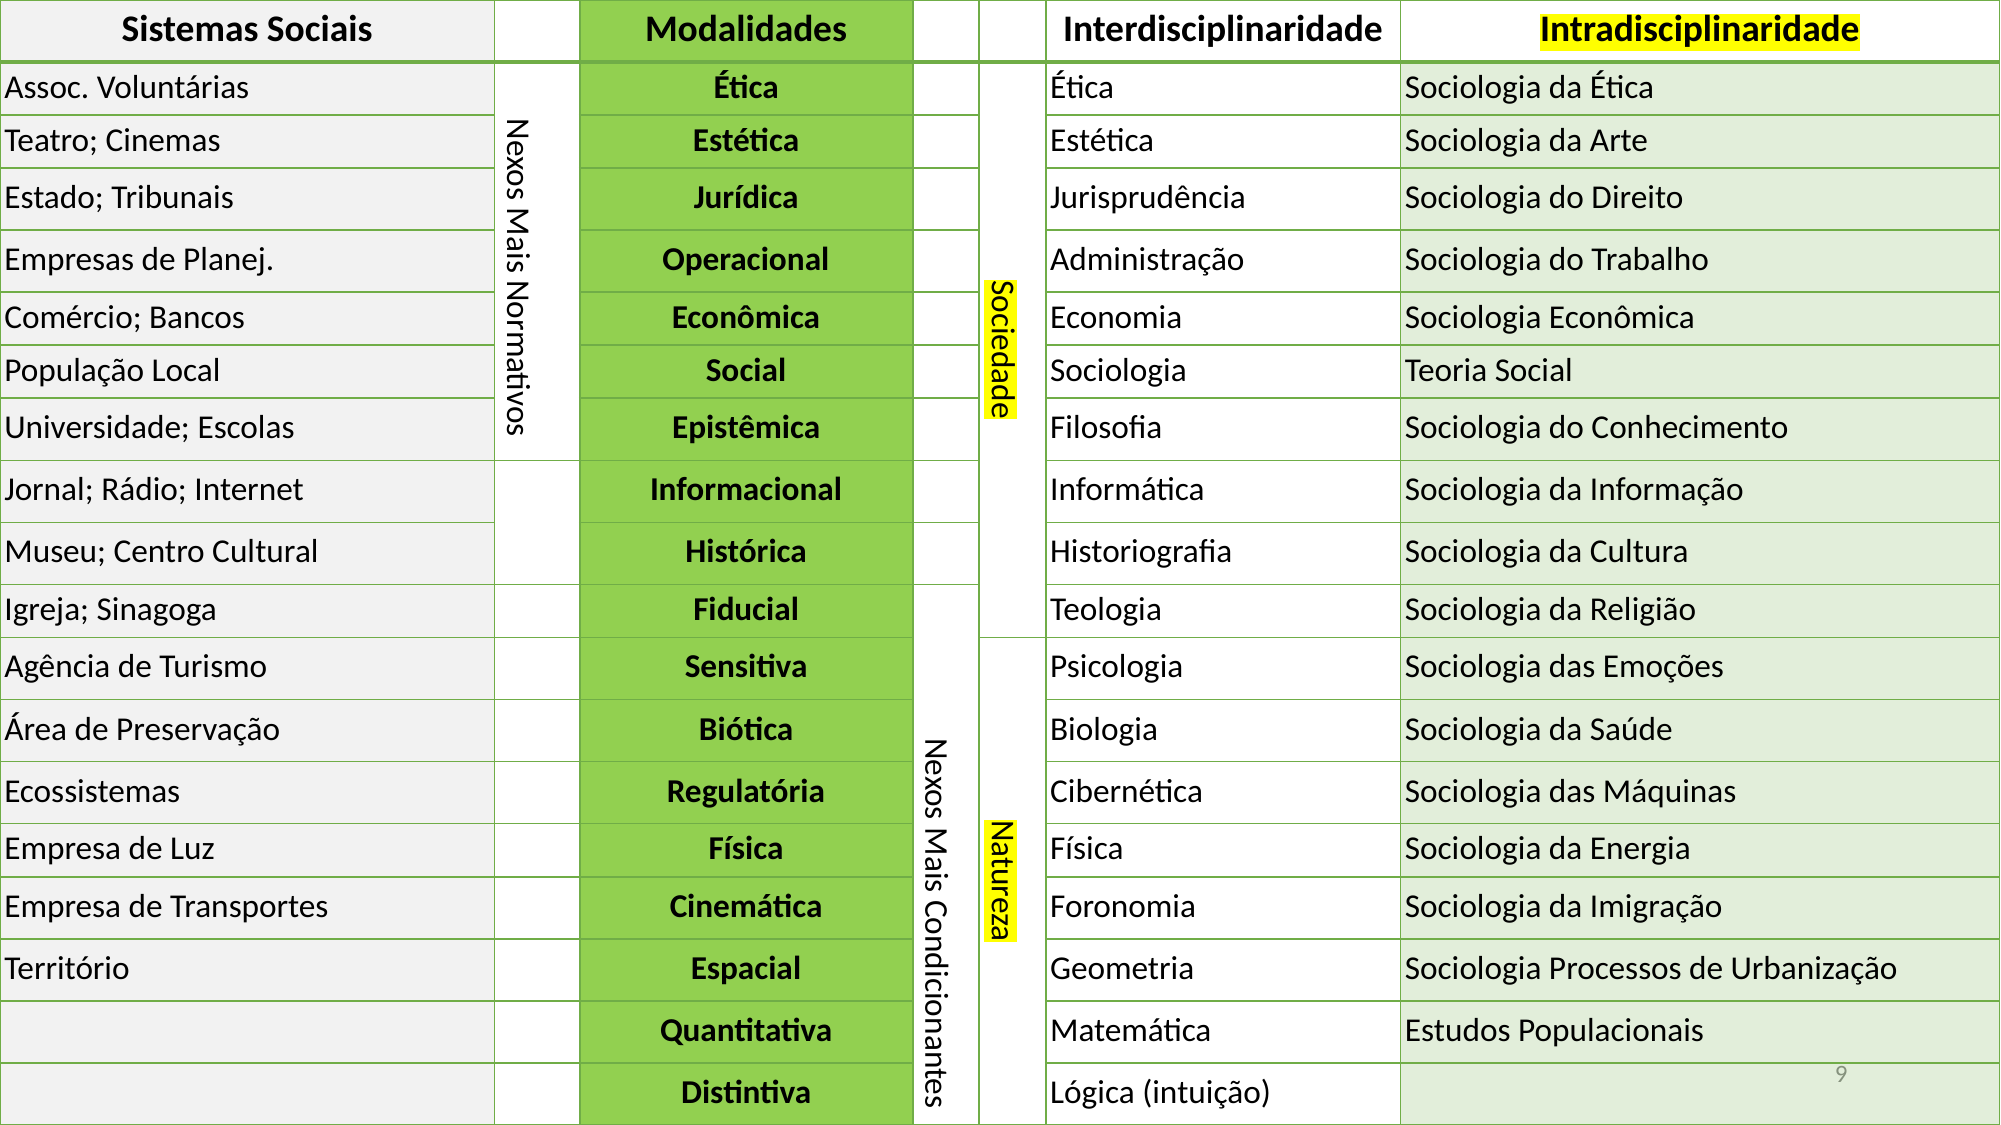

| Sistemas Sociais |  | Modalidades |  |  | Interdisciplinaridade | Intradisciplinaridade |
| --- | --- | --- | --- | --- | --- | --- |
| Assoc. Voluntárias | Nexos Mais Normativos | Ética |  | Sociedade | Ética | Sociologia da Ética |
| Teatro; Cinemas |  | Estética |  |  | Estética | Sociologia da Arte |
| Estado; Tribunais |  | Jurídica |  |  | Jurisprudência | Sociologia do Direito |
| Empresas de Planej. |  | Operacional |  |  | Administração | Sociologia do Trabalho |
| Comércio; Bancos |  | Econômica |  |  | Economia | Sociologia Econômica |
| População Local |  | Social |  |  | Sociologia | Teoria Social |
| Universidade; Escolas |  | Epistêmica |  |  | Filosofia | Sociologia do Conhecimento |
| Jornal; Rádio; Internet |  | Informacional |  |  | Informática | Sociologia da Informação |
| Museu; Centro Cultural |  | Histórica |  |  | Historiografia | Sociologia da Cultura |
| Igreja; Sinagoga |  | Fiducial | Nexos Mais Condicionantes |  | Teologia | Sociologia da Religião |
| Agência de Turismo |  | Sensitiva |  | Natureza | Psicologia | Sociologia das Emoções |
| Área de Preservação |  | Biótica |  |  | Biologia | Sociologia da Saúde |
| Ecossistemas |  | Regulatória |  |  | Cibernética | Sociologia das Máquinas |
| Empresa de Luz |  | Física |  |  | Física | Sociologia da Energia |
| Empresa de Transportes |  | Cinemática |  |  | Foronomia | Sociologia da Imigração |
| Território |  | Espacial |  |  | Geometria | Sociologia Processos de Urbanização |
|  |  | Quantitativa |  |  | Matemática | Estudos Populacionais |
|  |  | Distintiva |  |  | Lógica (intuição) |  |
9